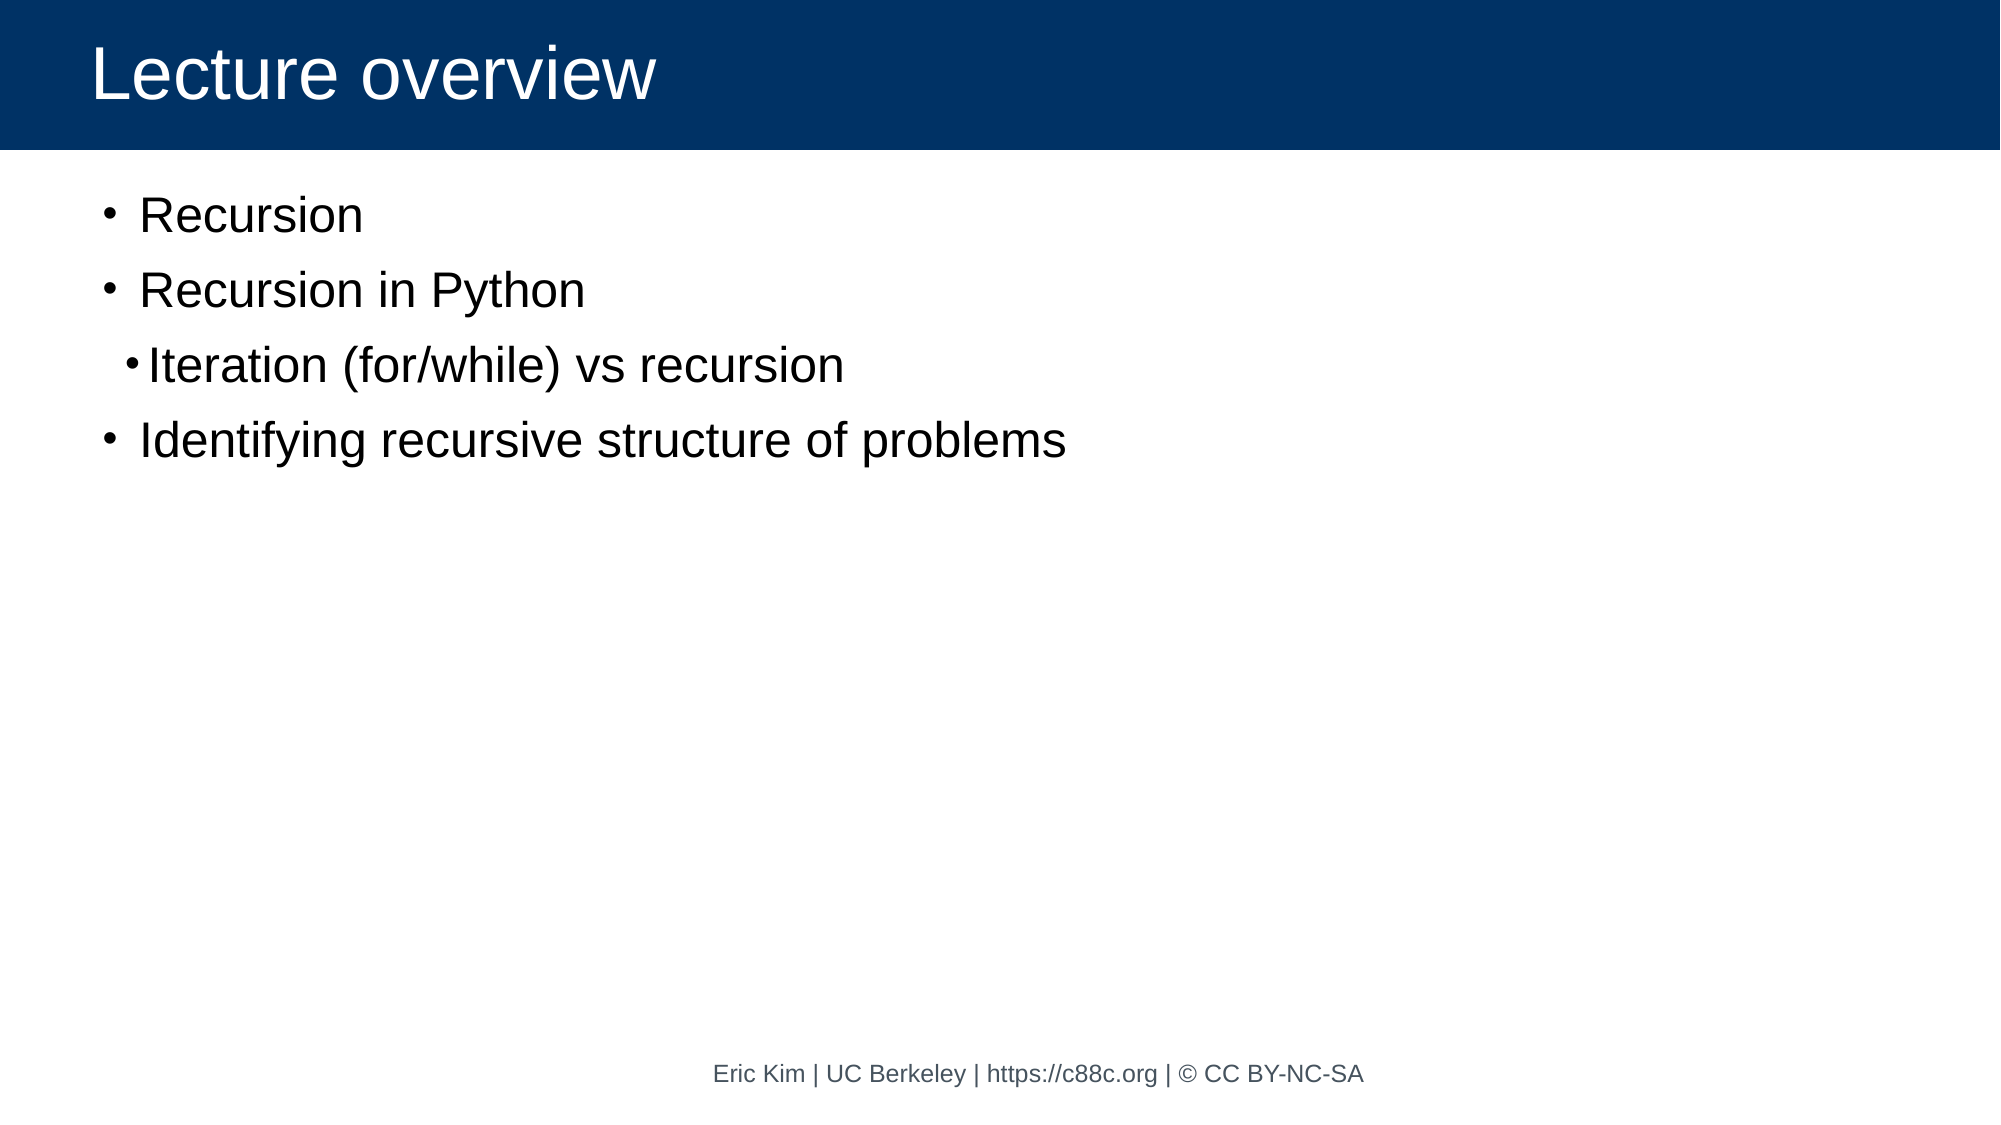

# Lecture overview
 Recursion
 Recursion in Python
Iteration (for/while) vs recursion
 Identifying recursive structure of problems
Eric Kim | UC Berkeley | https://c88c.org | © CC BY-NC-SA